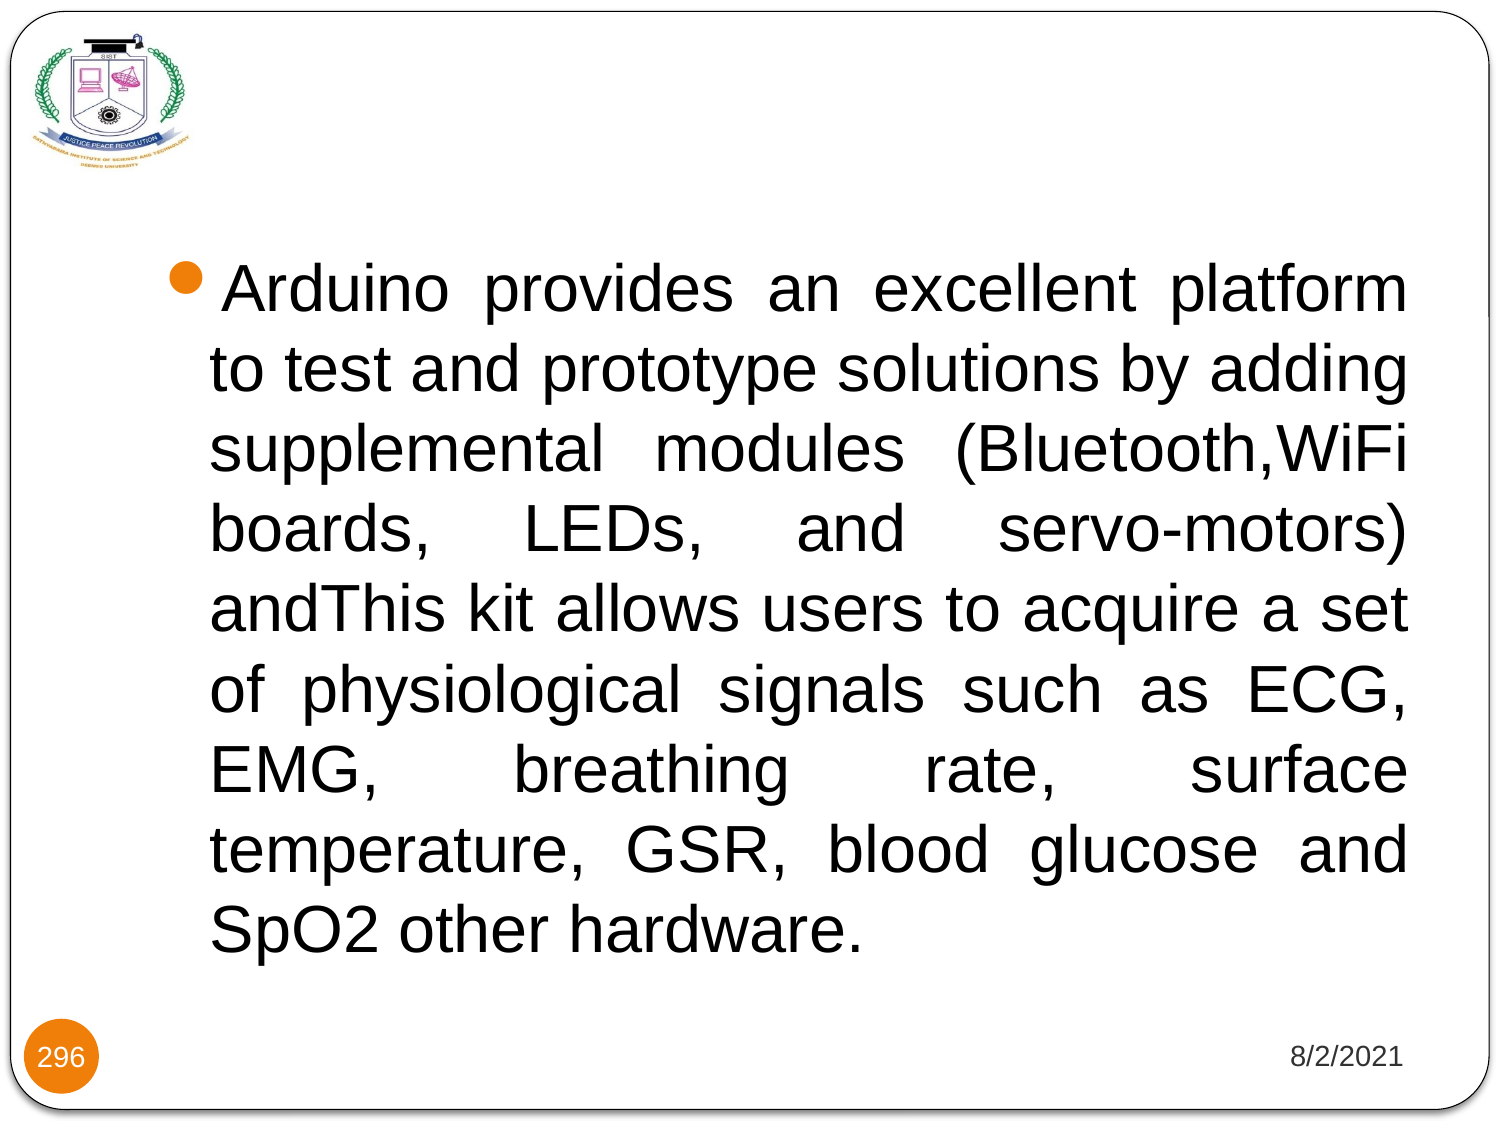

Arduino provides an excellent platform to test and prototype solutions by adding supplemental modules (Bluetooth,WiFi boards, LEDs, and servo-motors) andThis kit allows users to acquire a set of physiological signals such as ECG, EMG, breathing rate, surface temperature, GSR, blood glucose and SpO2 other hardware.
8/2/2021
296